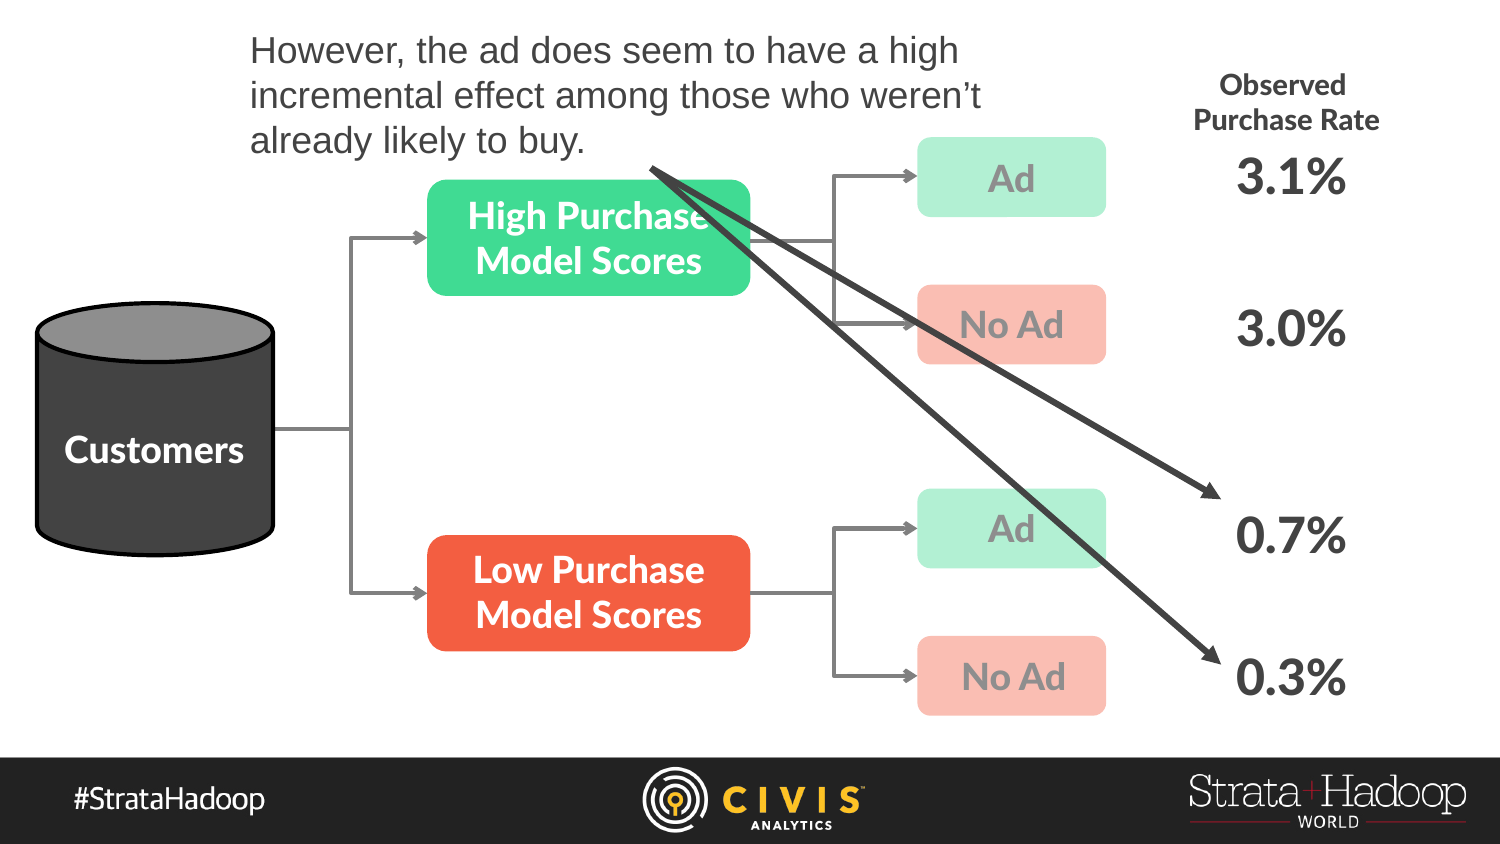

However, the ad does seem to have a high incremental effect among those who weren’t already likely to buy.
Observed
Purchase Rate

Ad
3.1%

High Purchase Model Scores

No Ad
3.0%

Customers

Ad
0.7%

Low Purchase Model Scores

No Ad
0.3%